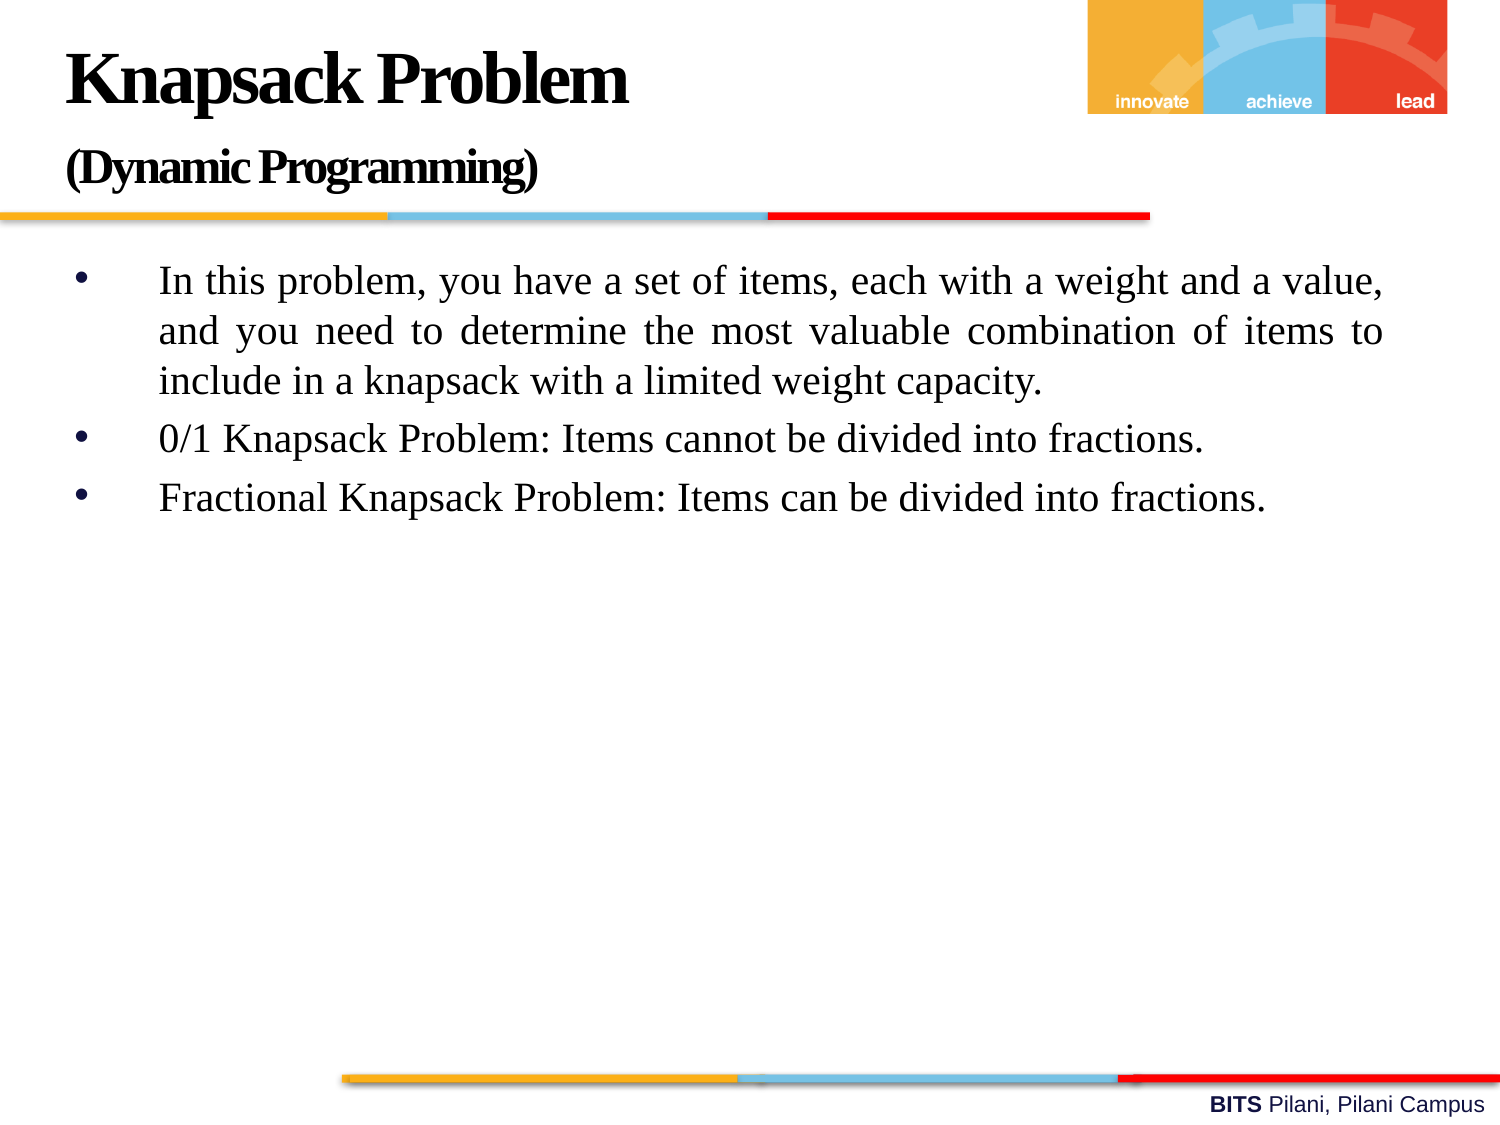

Knapsack Problem
(Dynamic Programming)
In this problem, you have a set of items, each with a weight and a value, and you need to determine the most valuable combination of items to include in a knapsack with a limited weight capacity.
0/1 Knapsack Problem: Items cannot be divided into fractions.
Fractional Knapsack Problem: Items can be divided into fractions.